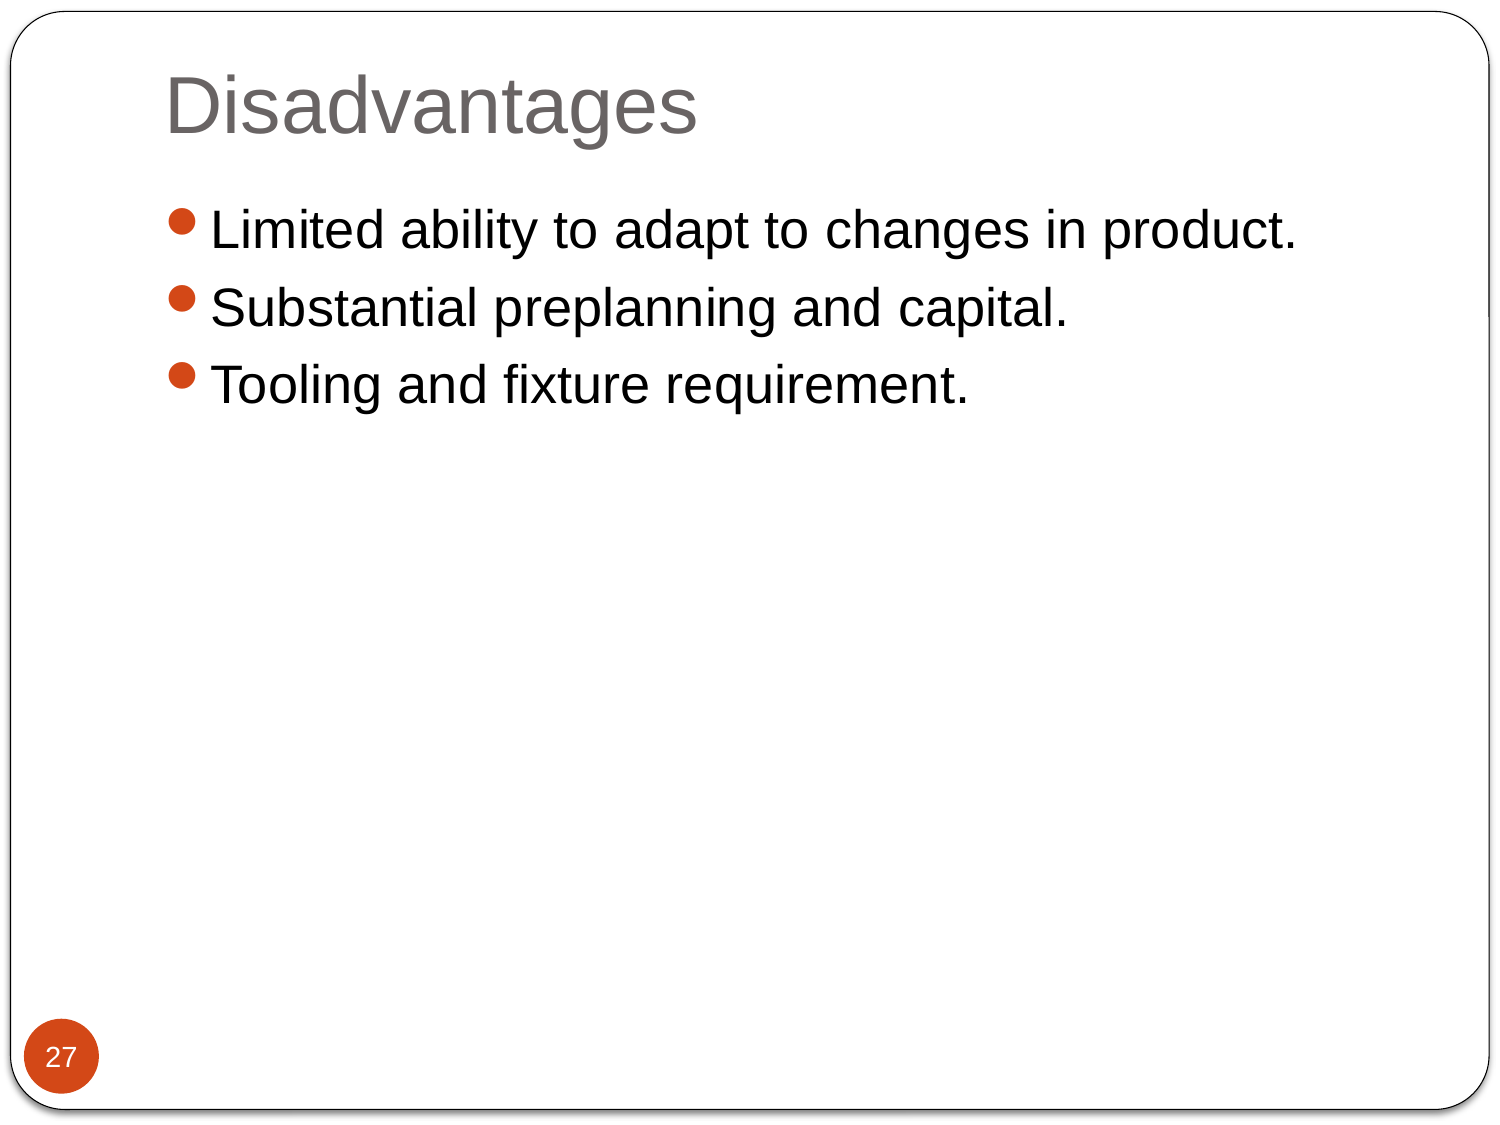

# Disadvantages
Limited ability to adapt to changes in product.
Substantial preplanning and capital.
Tooling and fixture requirement.

27